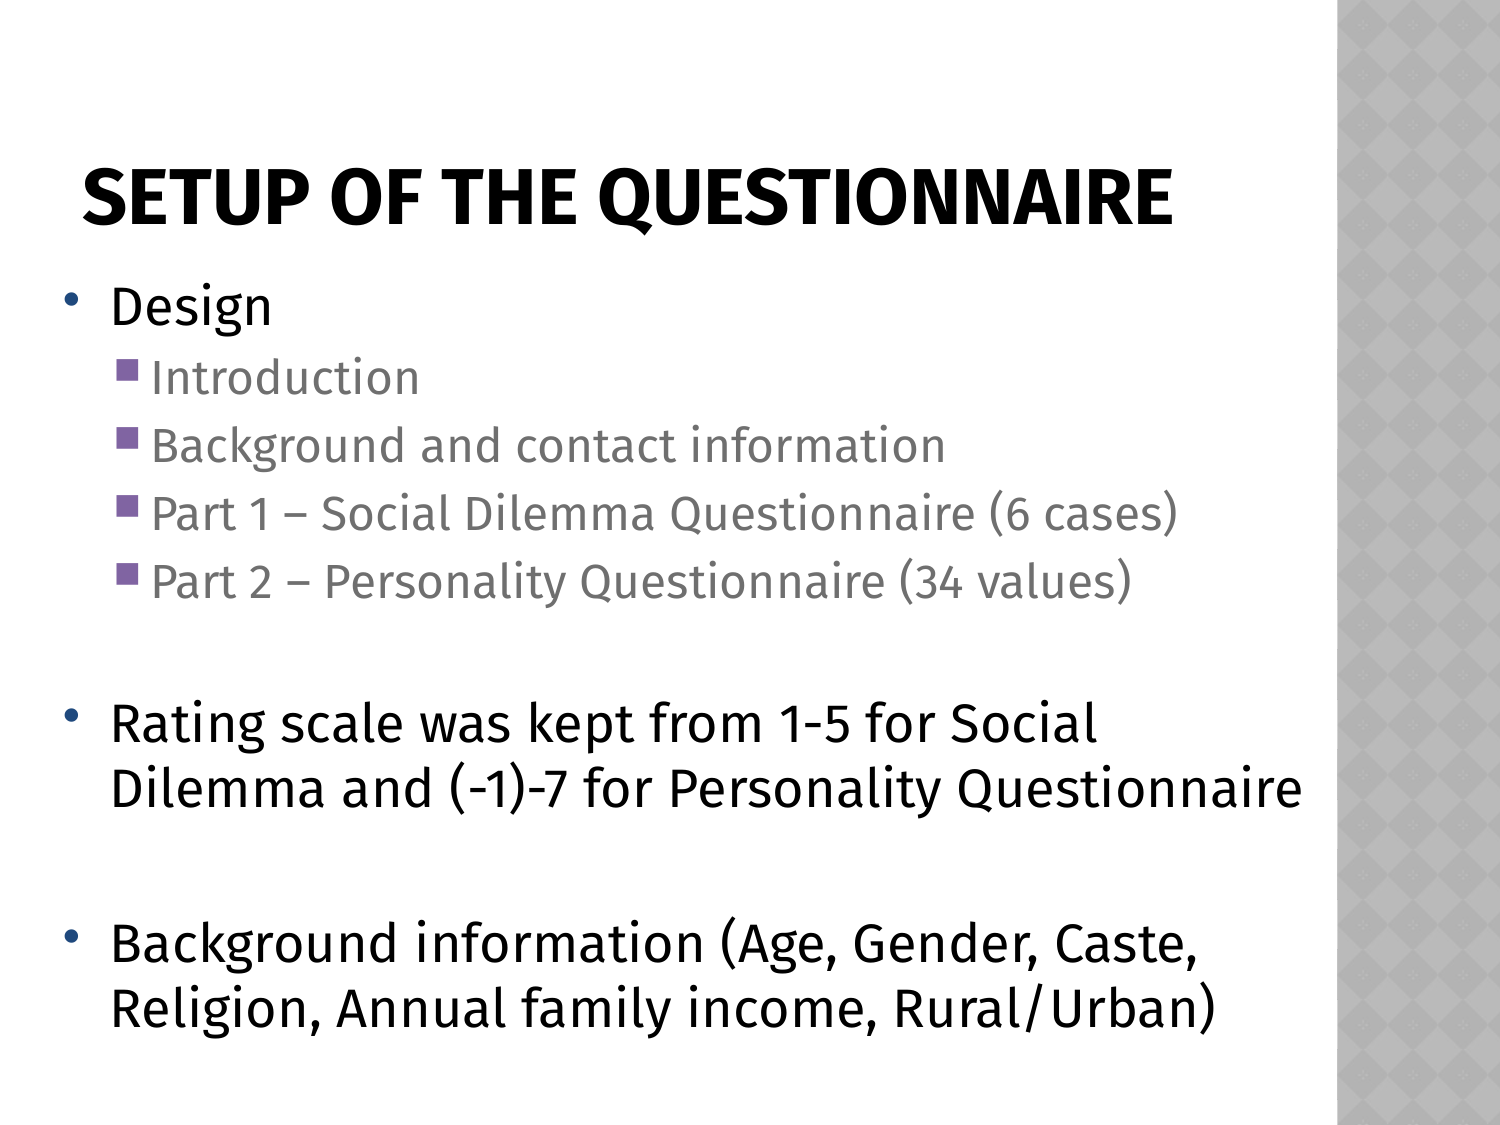

# Setup of the questionnaire
Design
Introduction
Background and contact information
Part 1 – Social Dilemma Questionnaire (6 cases)
Part 2 – Personality Questionnaire (34 values)

Rating scale was kept from 1-5 for Social Dilemma and (-1)-7 for Personality Questionnaire

Background information (Age, Gender, Caste, Religion, Annual family income, Rural/Urban)